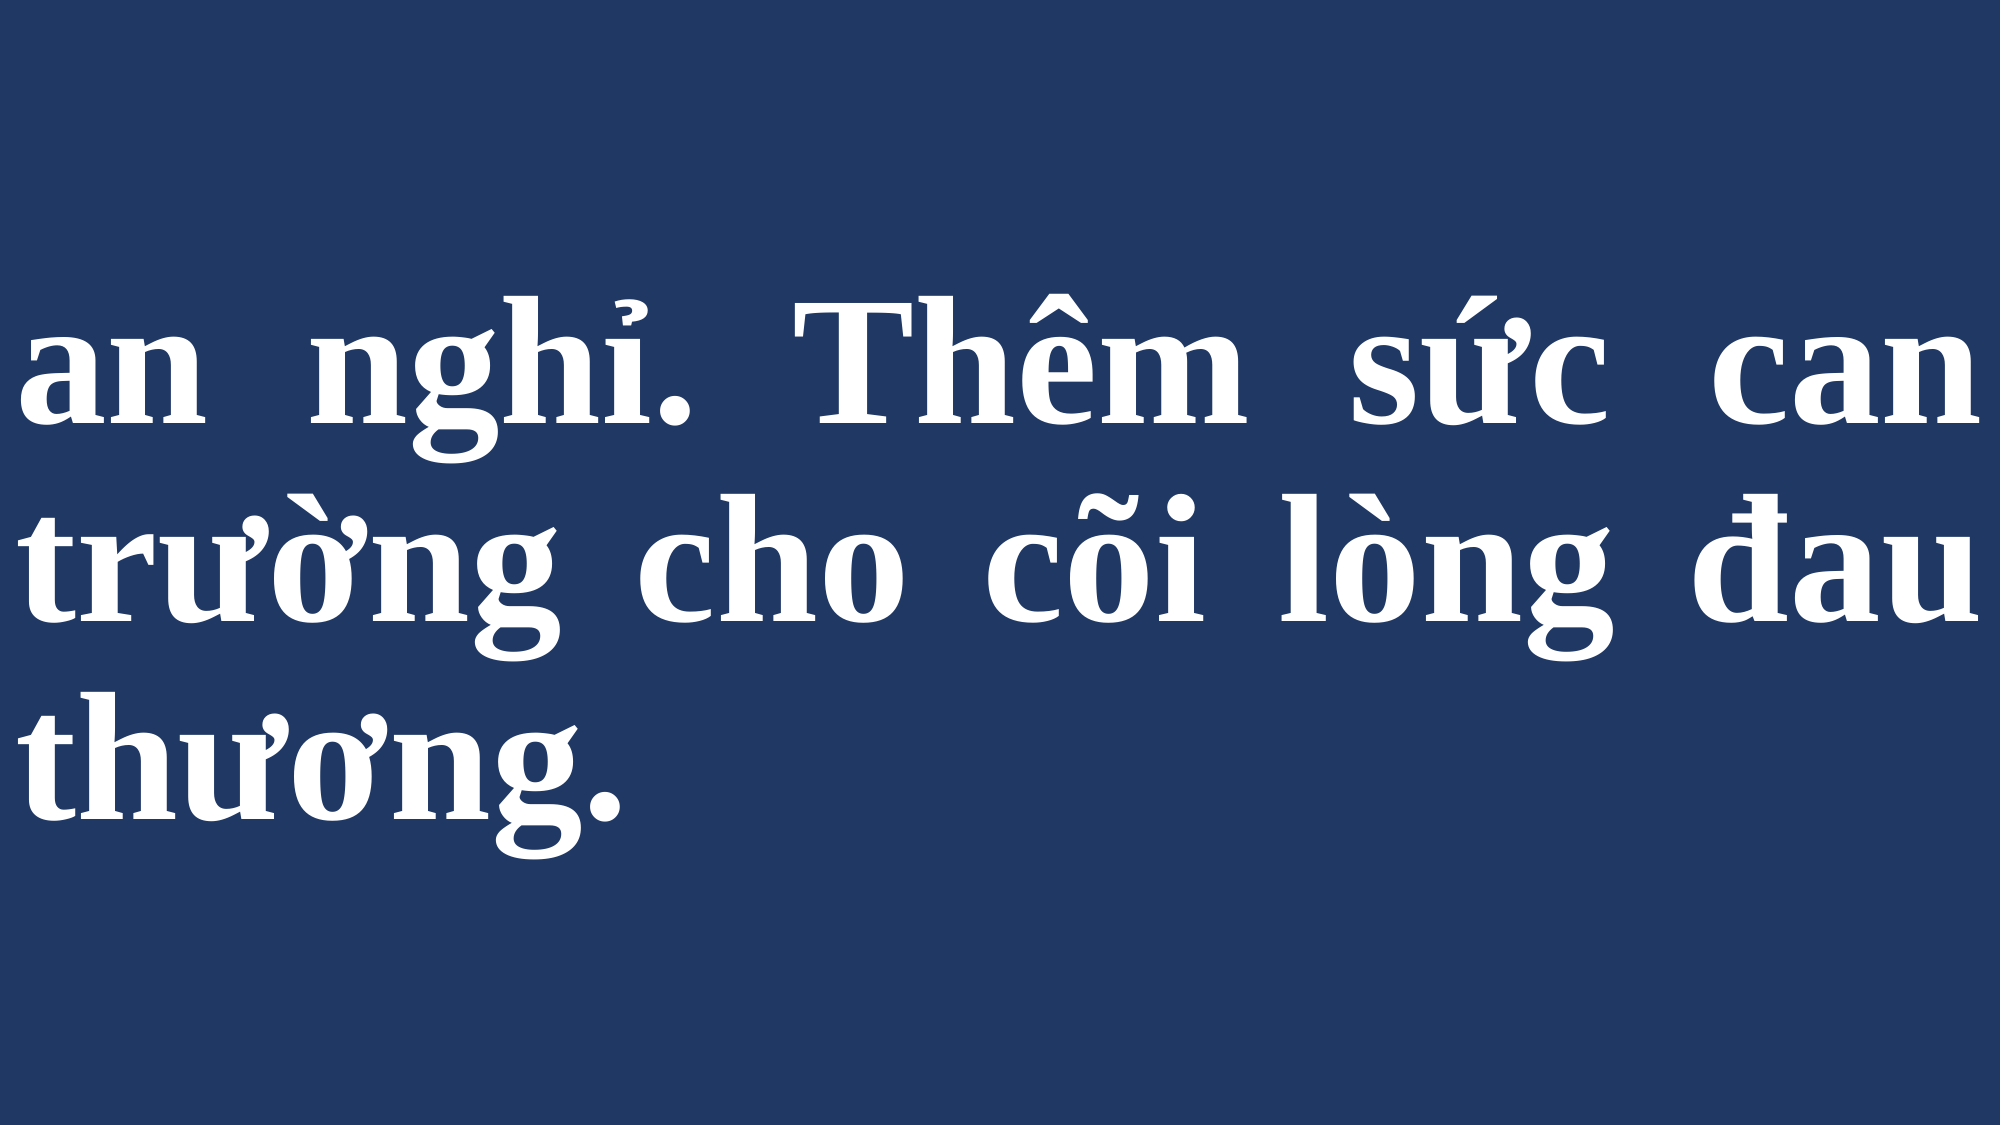

# an nghỉ. Thêm sức can trường cho cõi lòng đau thương.